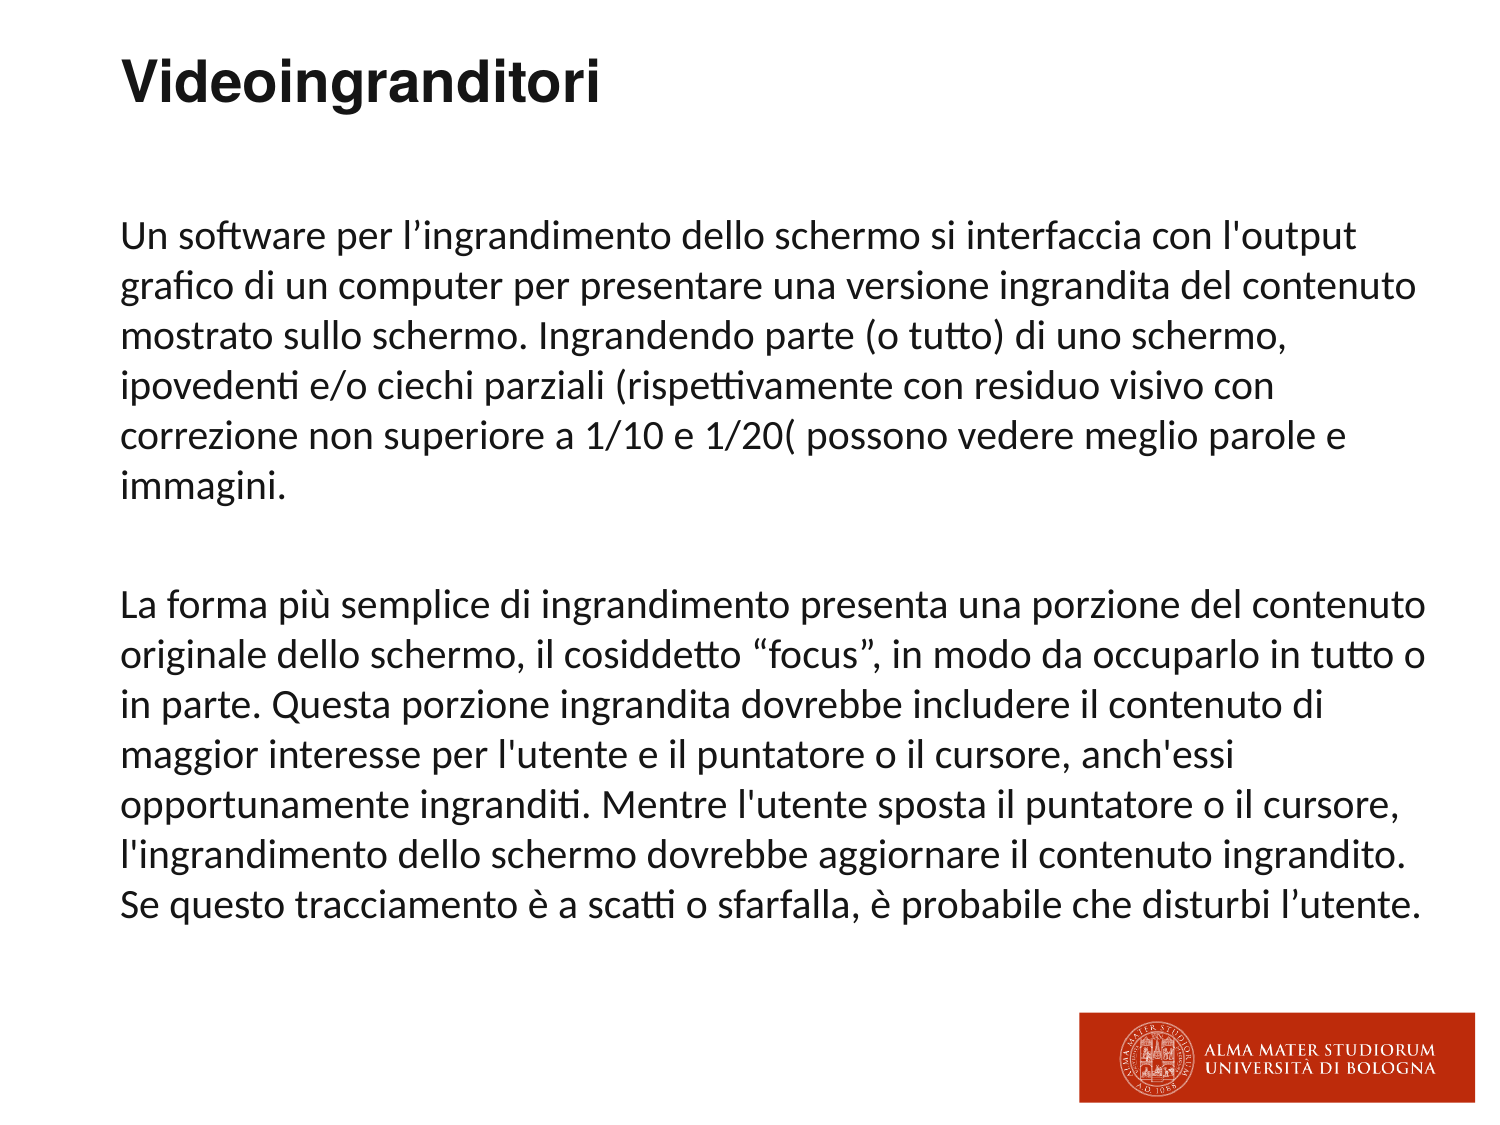

# Videoingranditori
Un software per l’ingrandimento dello schermo si interfaccia con l'output grafico di un computer per presentare una versione ingrandita del contenuto mostrato sullo schermo. Ingrandendo parte (o tutto) di uno schermo, ipovedenti e/o ciechi parziali (rispettivamente con residuo visivo con correzione non superiore a 1/10 e 1/20( possono vedere meglio parole e immagini.

La forma più semplice di ingrandimento presenta una porzione del contenuto originale dello schermo, il cosiddetto “focus”, in modo da occuparlo in tutto o in parte. Questa porzione ingrandita dovrebbe includere il contenuto di maggior interesse per l'utente e il puntatore o il cursore, anch'essi opportunamente ingranditi. Mentre l'utente sposta il puntatore o il cursore, l'ingrandimento dello schermo dovrebbe aggiornare il contenuto ingrandito. Se questo tracciamento è a scatti o sfarfalla, è probabile che disturbi l’utente.